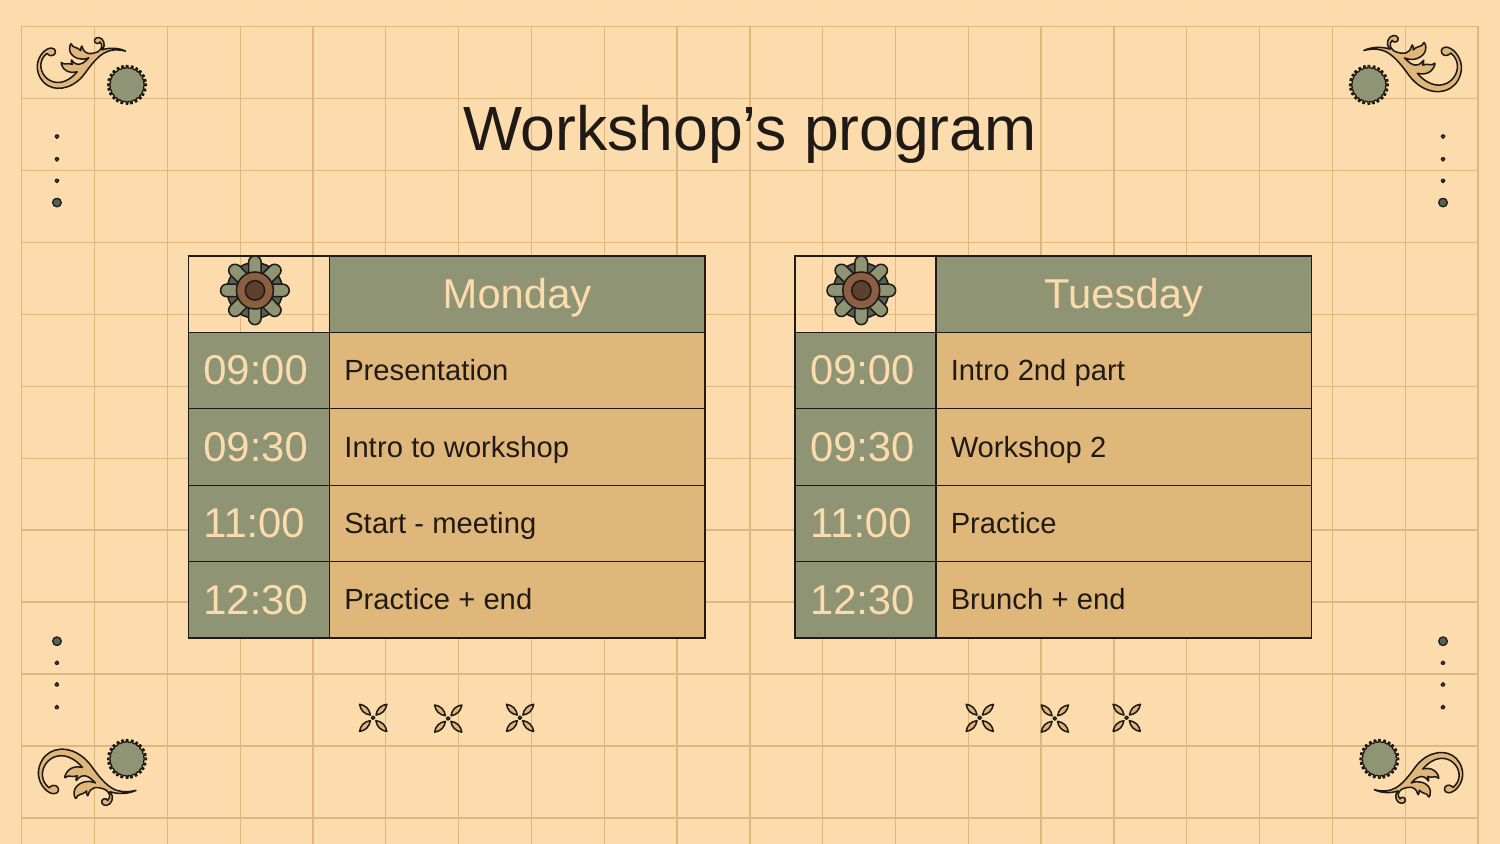

# Workshop’s program
|  | Monday |
| --- | --- |
| 09:00 | Presentation |
| 09:30 | Intro to workshop |
| 11:00 | Start - meeting |
| 12:30 | Practice + end |
|  | Tuesday |
| --- | --- |
| 09:00 | Intro 2nd part |
| 09:30 | Workshop 2 |
| 11:00 | Practice |
| 12:30 | Brunch + end |